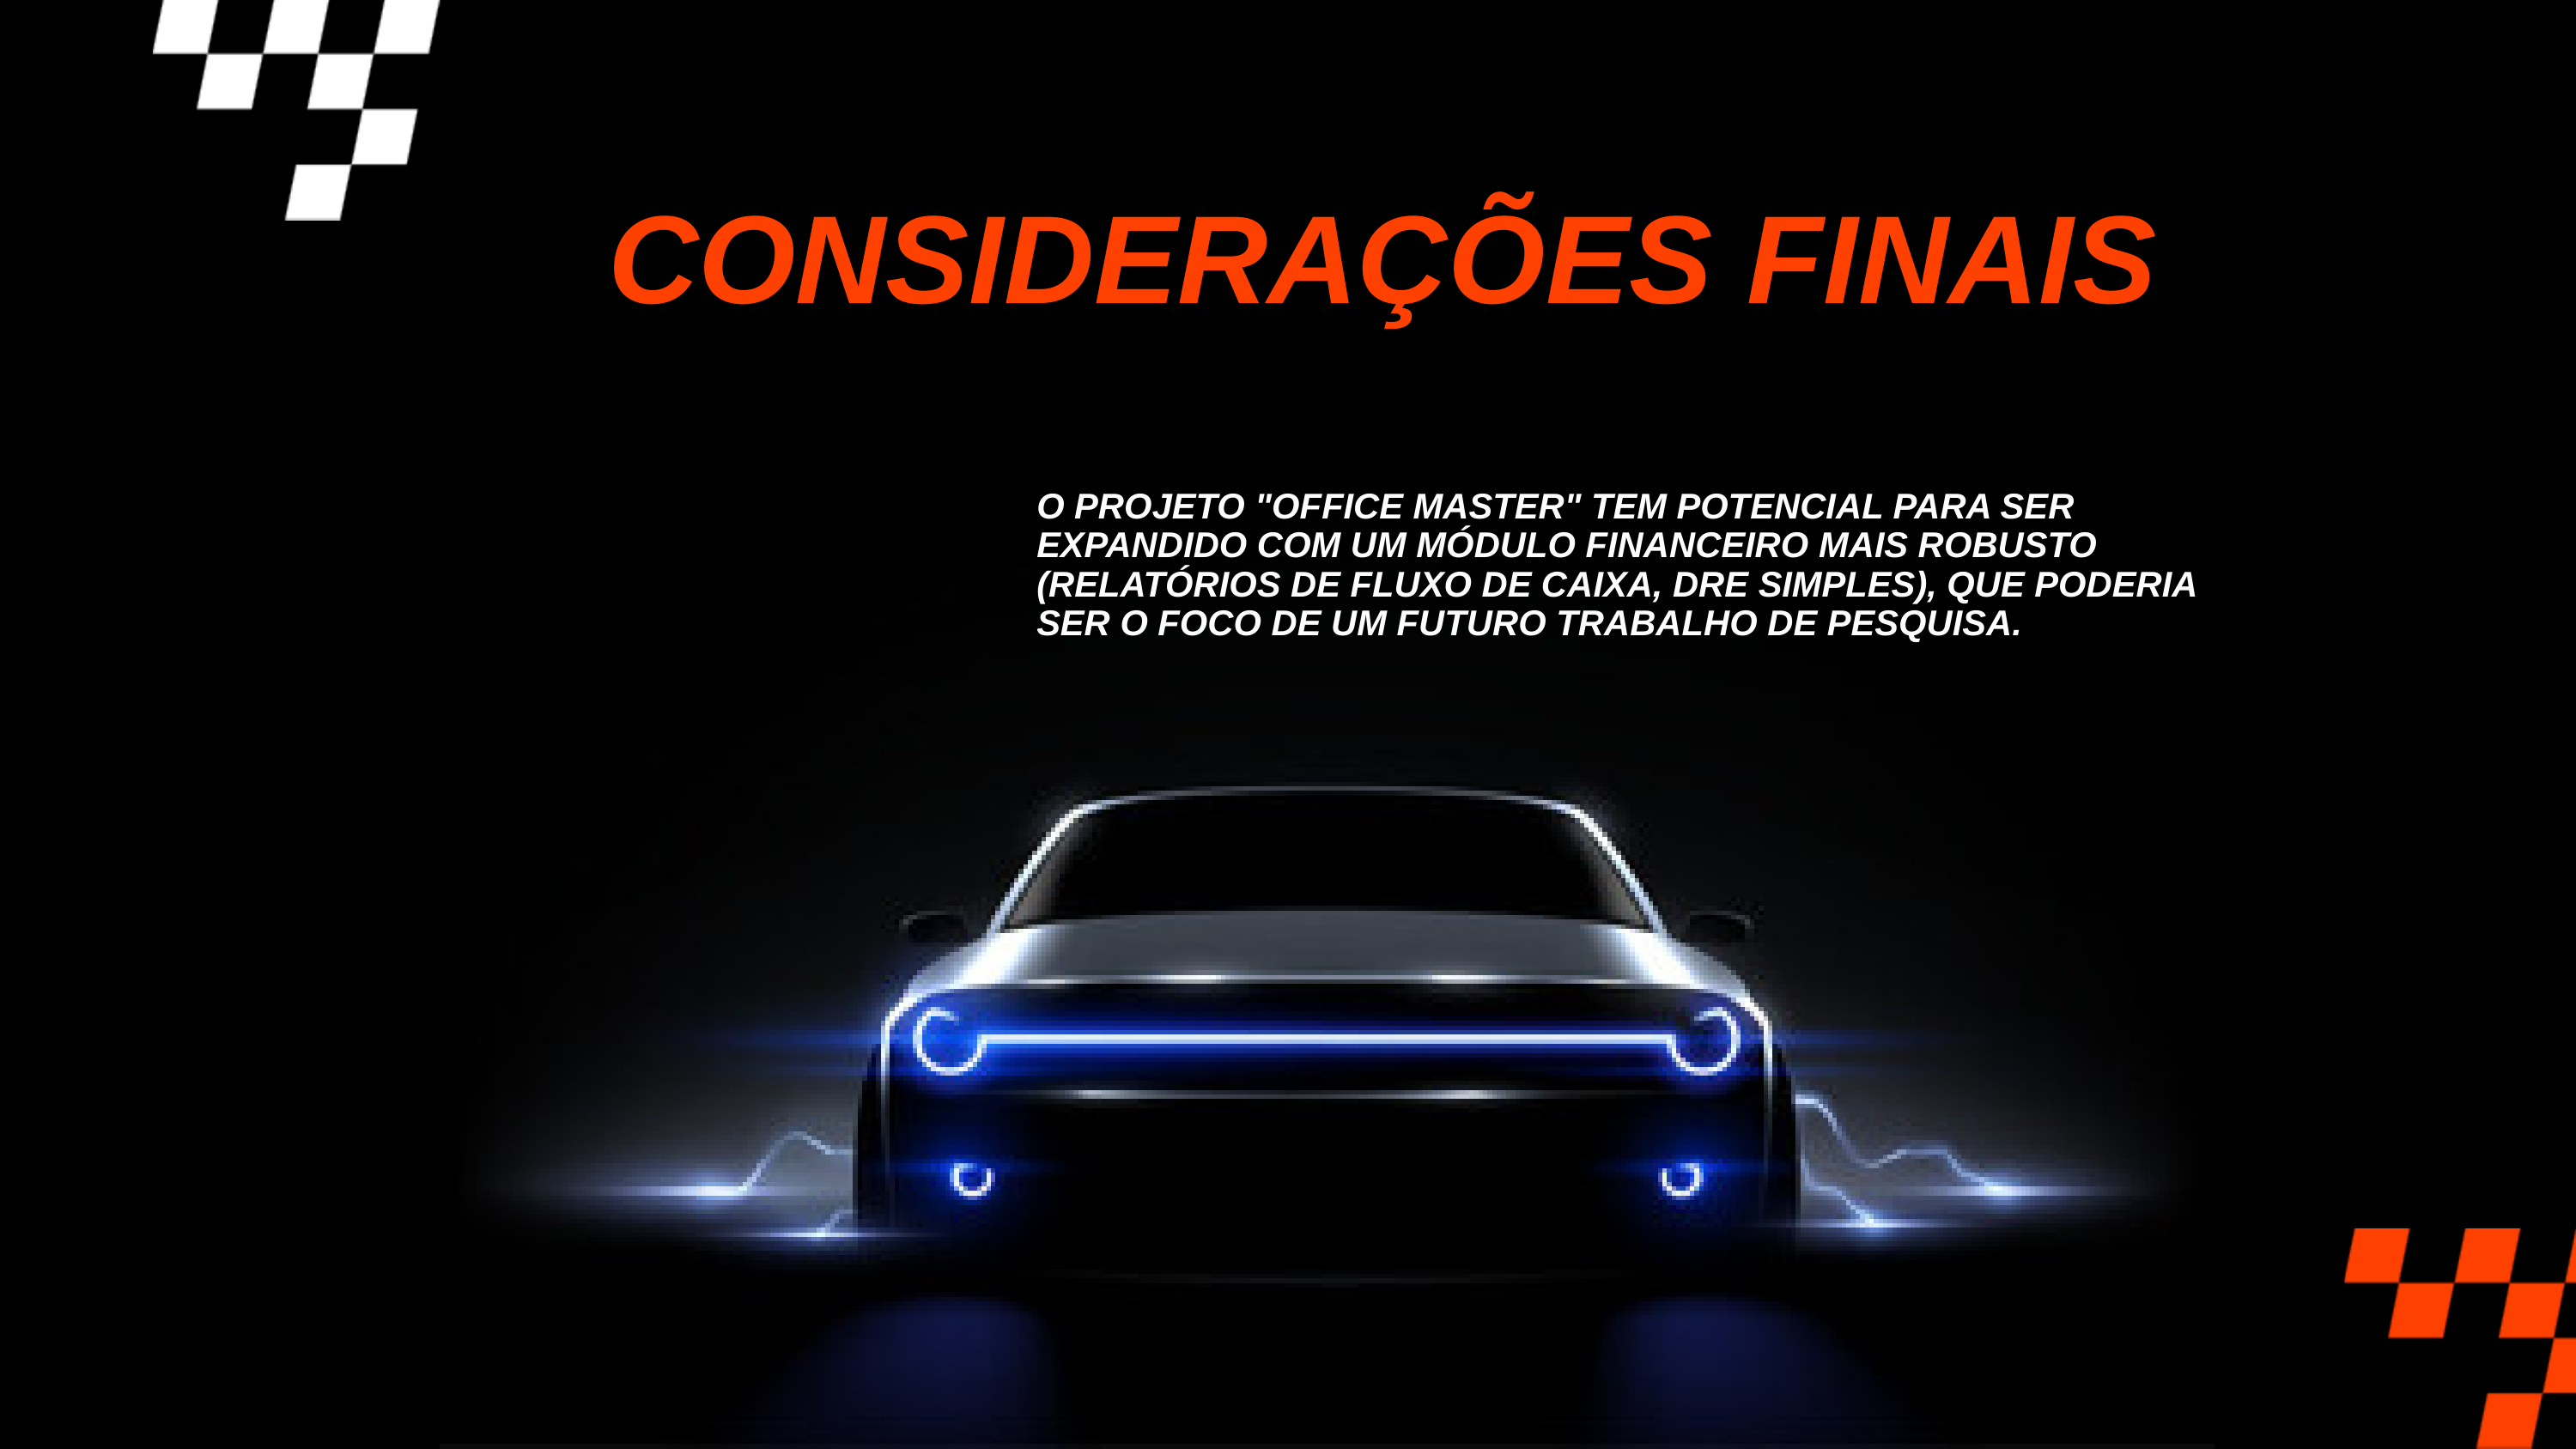

CONSIDERAÇÕES FINAIS

O PROJETO "OFFICE MASTER" TEM POTENCIAL PARA SER EXPANDIDO COM UM MÓDULO FINANCEIRO MAIS ROBUSTO (RELATÓRIOS DE FLUXO DE CAIXA, DRE SIMPLES), QUE PODERIA SER O FOCO DE UM FUTURO TRABALHO DE PESQUISA.